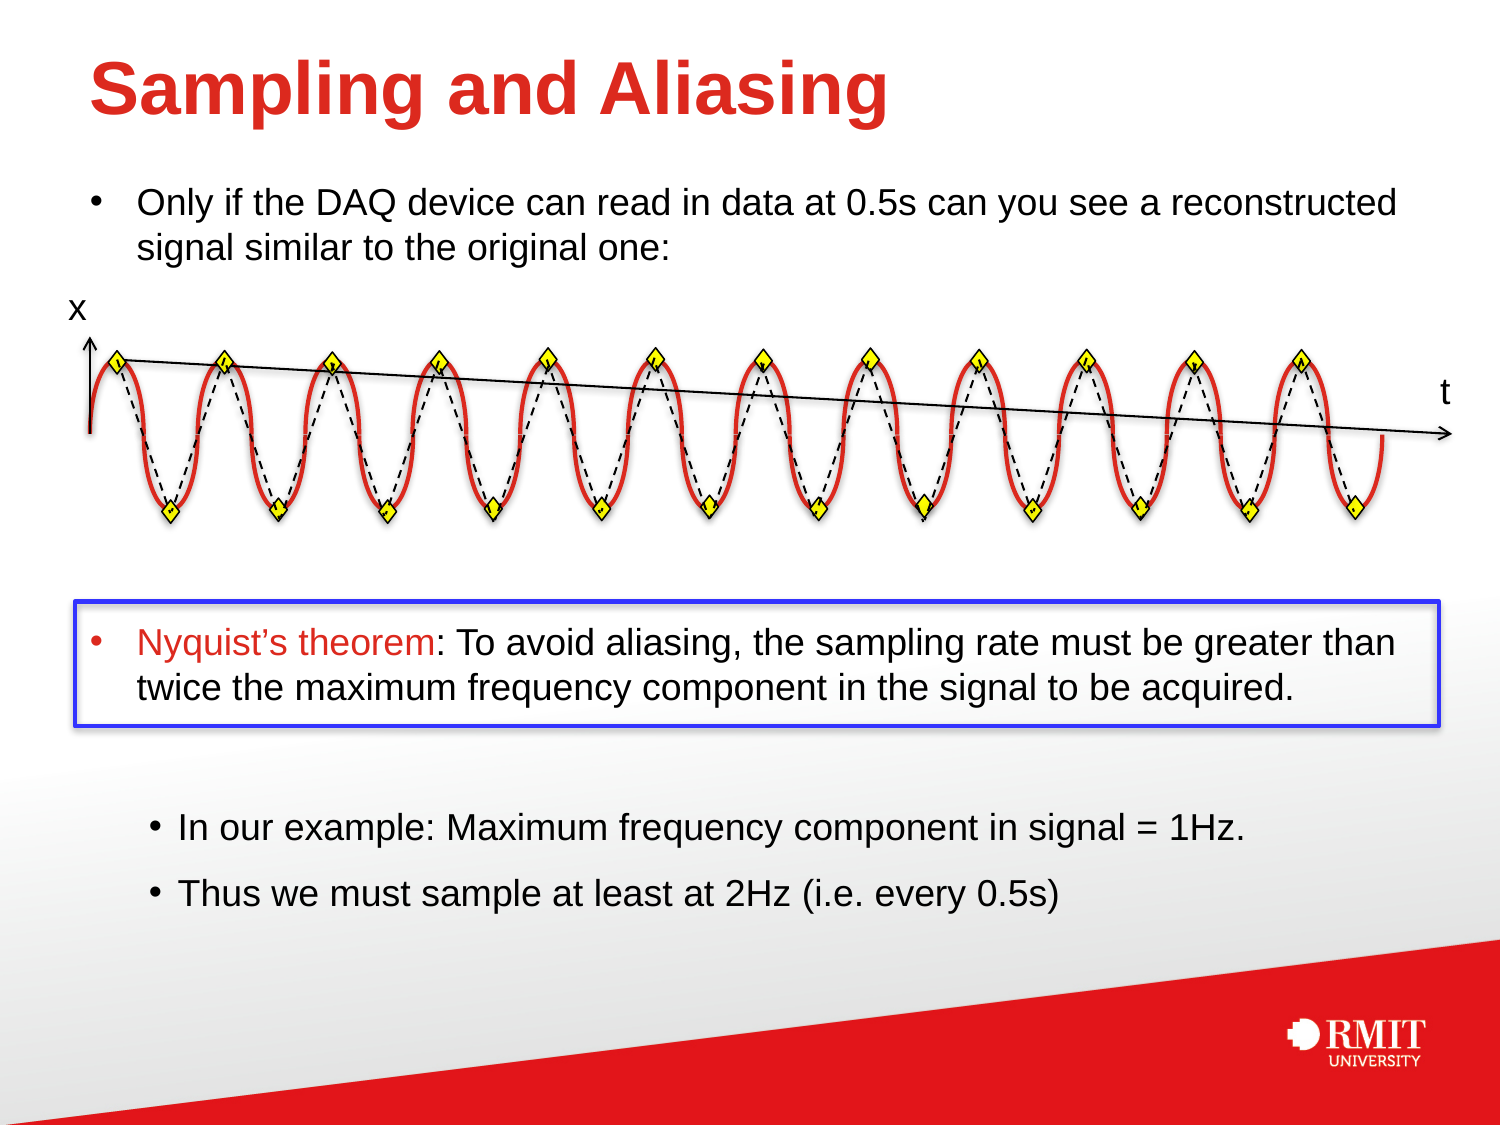

# Sampling and Aliasing
Only if the DAQ device can read in data at 0.5s can you see a reconstructed signal similar to the original one:

Nyquist’s theorem: To avoid aliasing, the sampling rate must be greater than twice the maximum frequency component in the signal to be acquired.

In our example: Maximum frequency component in signal = 1Hz.
Thus we must sample at least at 2Hz (i.e. every 0.5s)

x

t